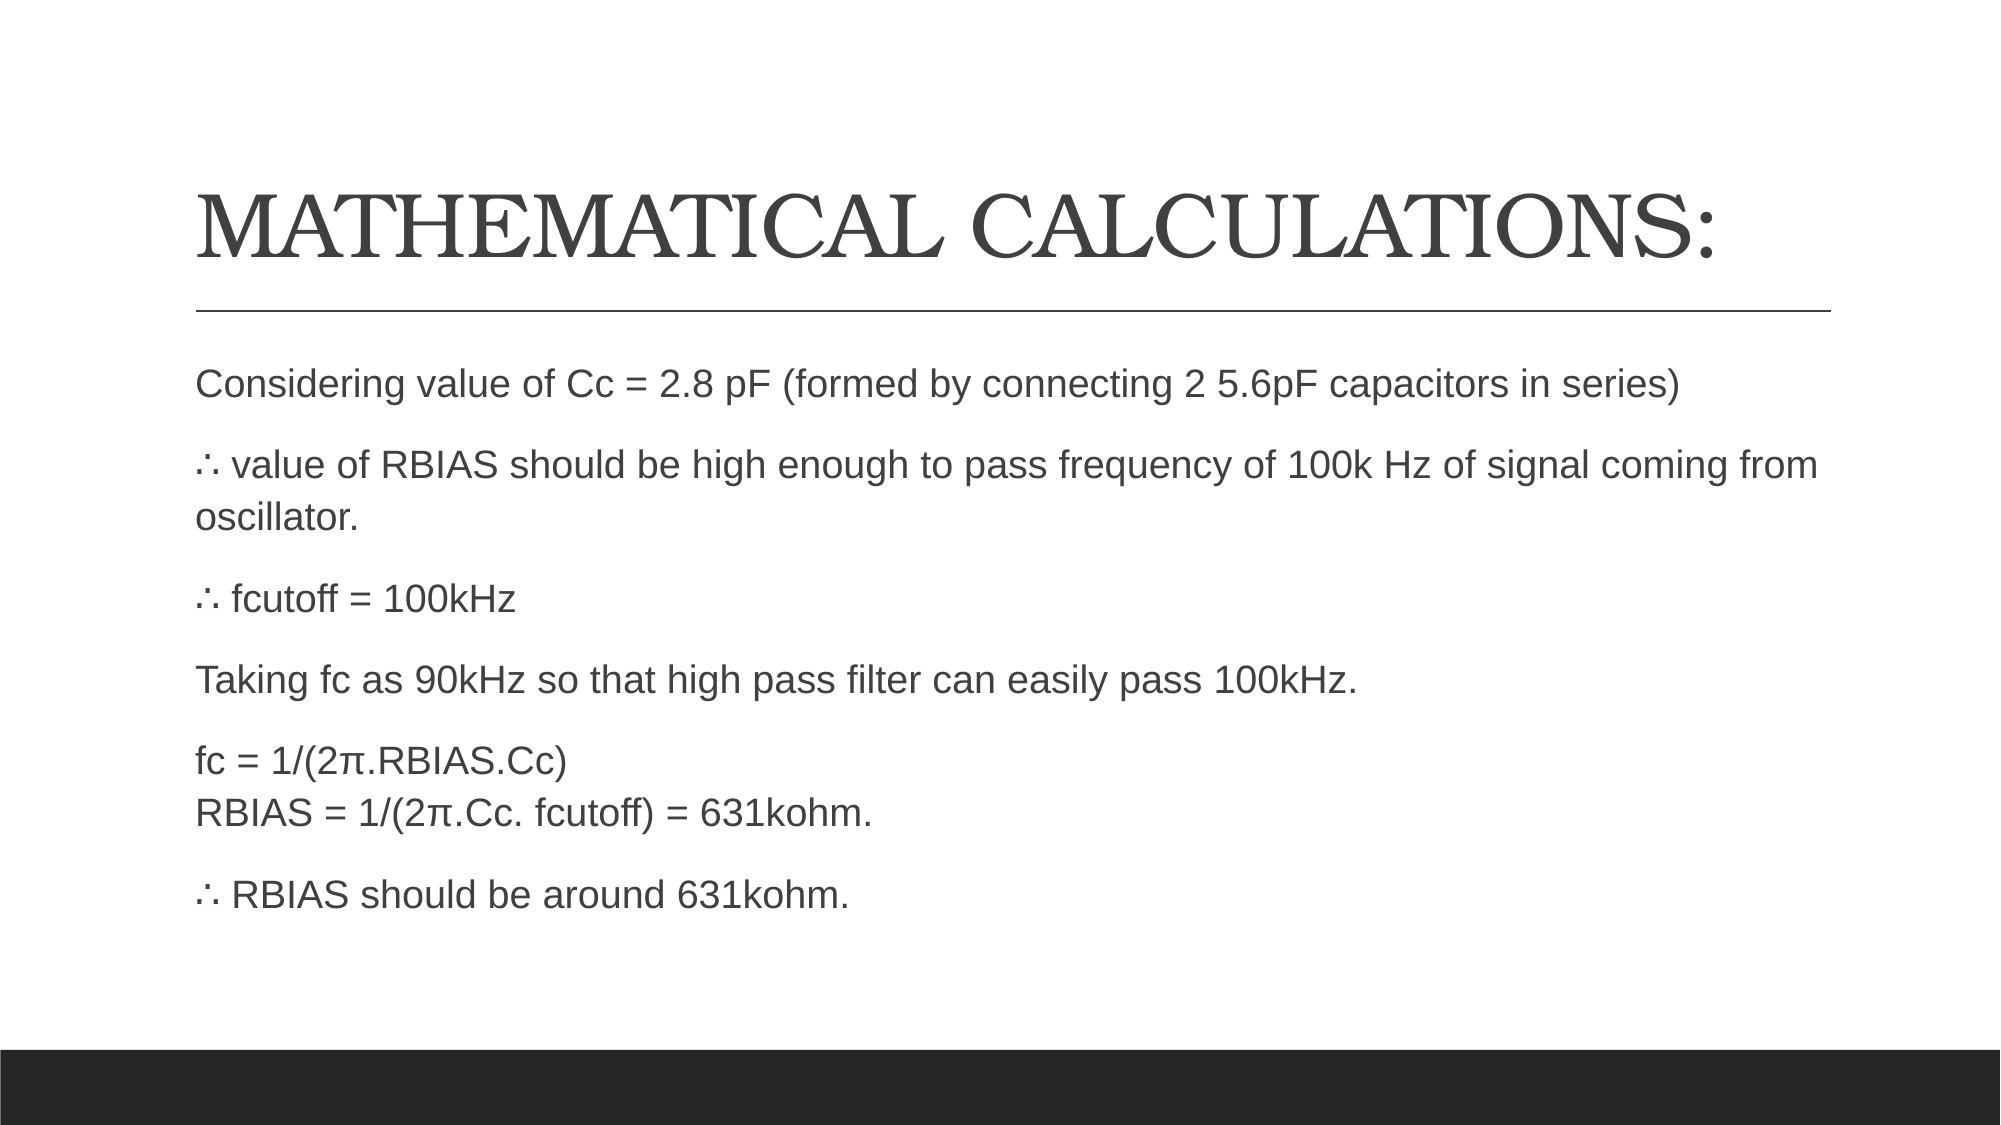

# MATHEMATICAL CALCULATIONS:
Considering value of Cc = 2.8 pF (formed by connecting 2 5.6pF capacitors in series)​
∴ value of RBIAS should be high enough to pass frequency of 100k Hz of signal coming from oscillator. ​
∴ fcutoff = 100kHz
Taking fc as 90kHz so that high pass filter can easily pass 100kHz.
​fc = 1/(2π.RBIAS.Cc) ​
RBIAS = 1/(2π.Cc. fcutoff) = 631kohm.
​∴ RBIAS should be around 631kohm.